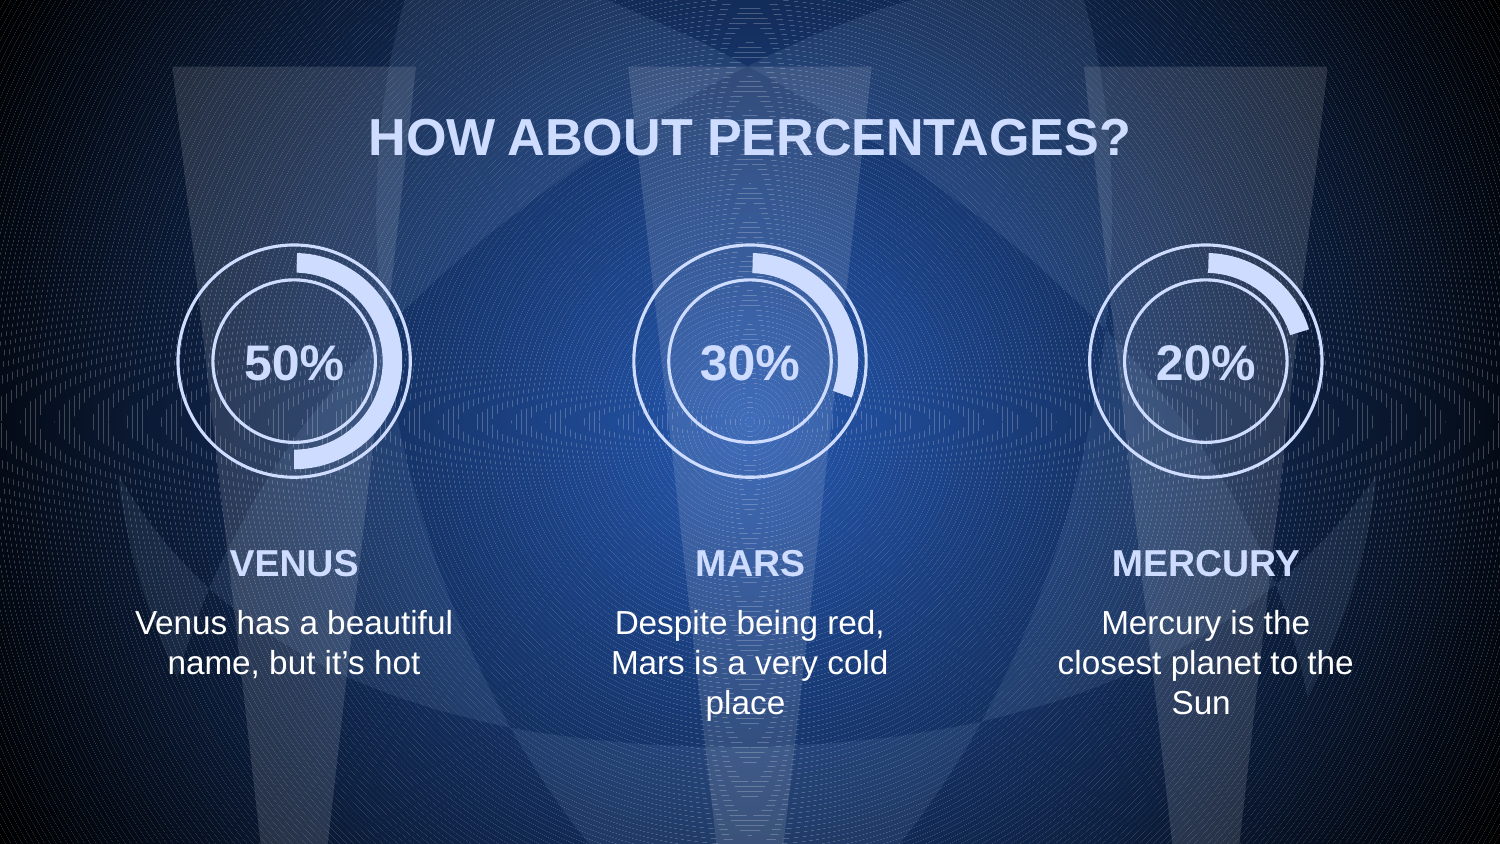

# HOW ABOUT PERCENTAGES?

50%
30%
20%
VENUS
MARS
MERCURY
Venus has a beautiful name, but it’s hot
Despite being red, Mars is a very cold place

Mercury is the closest planet to the Sun